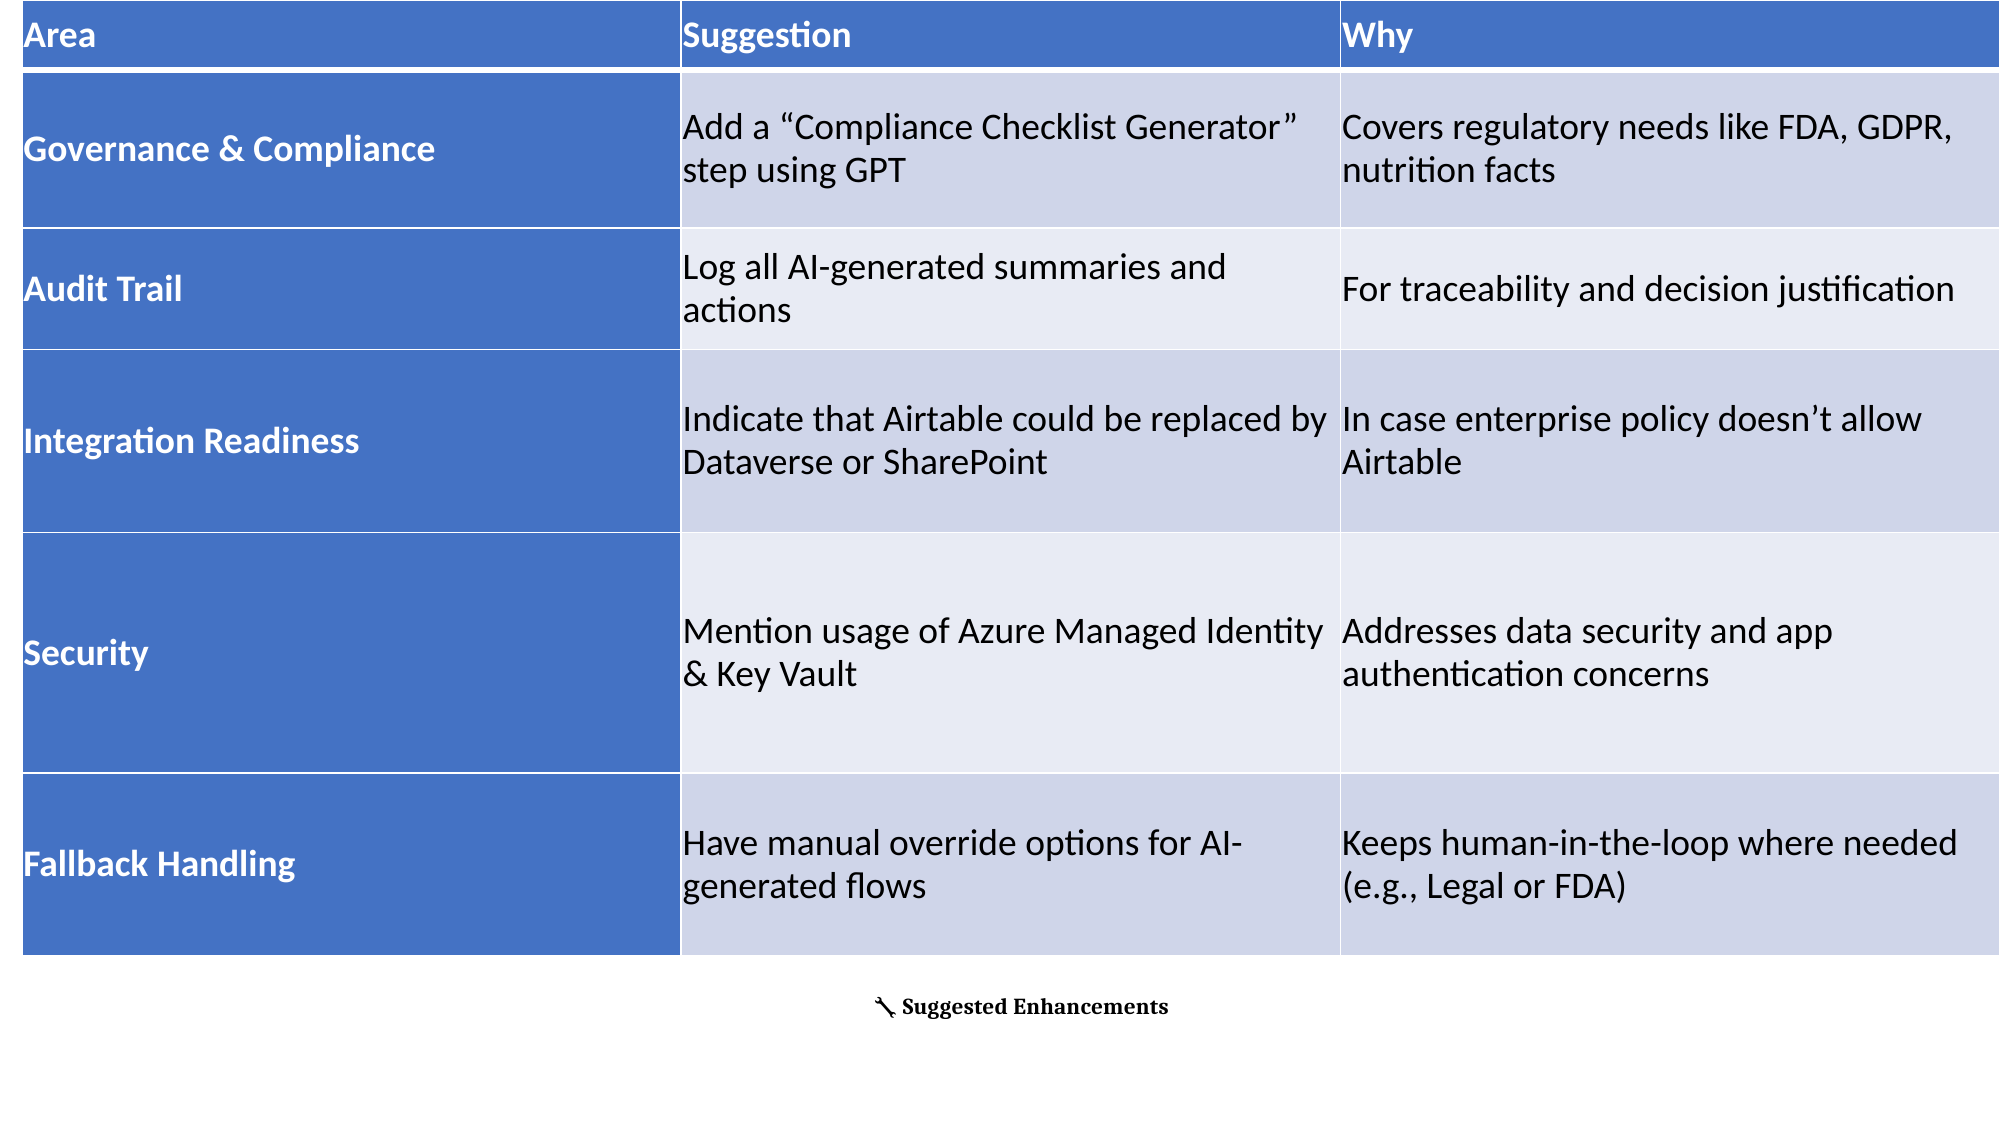

| Area | Suggestion | Why |
| --- | --- | --- |
| Governance & Compliance | Add a “Compliance Checklist Generator” step using GPT | Covers regulatory needs like FDA, GDPR, nutrition facts |
| Audit Trail | Log all AI-generated summaries and actions | For traceability and decision justification |
| Integration Readiness | Indicate that Airtable could be replaced by Dataverse or SharePoint | In case enterprise policy doesn’t allow Airtable |
| Security | Mention usage of Azure Managed Identity & Key Vault | Addresses data security and app authentication concerns |
| Fallback Handling | Have manual override options for AI-generated flows | Keeps human-in-the-loop where needed (e.g., Legal or FDA) |
🔧 Suggested Enhancements